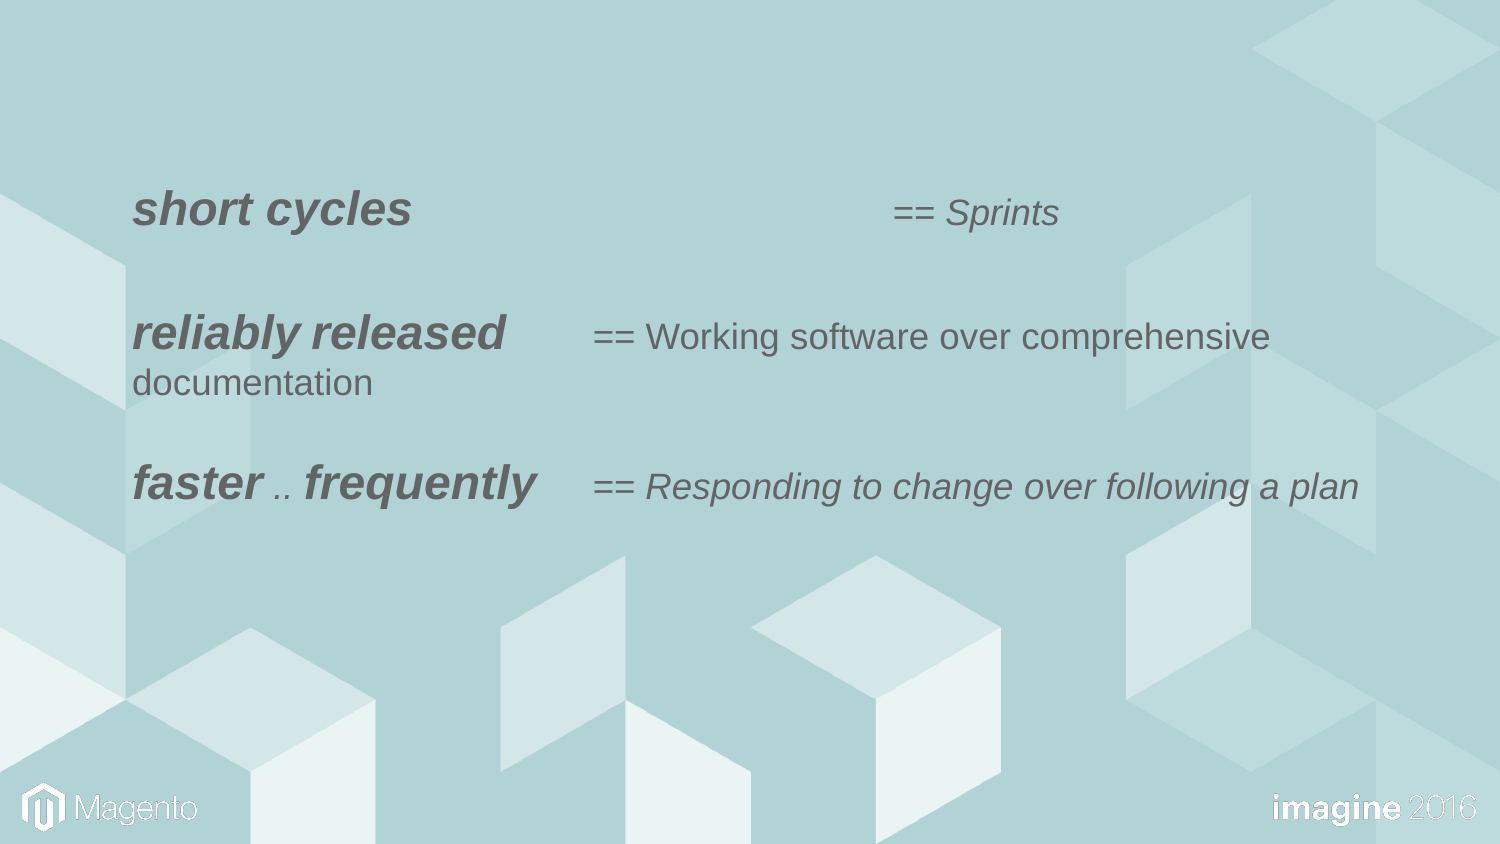

short cycles				 == Sprints

reliably released	 == Working software over comprehensive documentation
faster .. frequently	 == Responding to change over following a plan